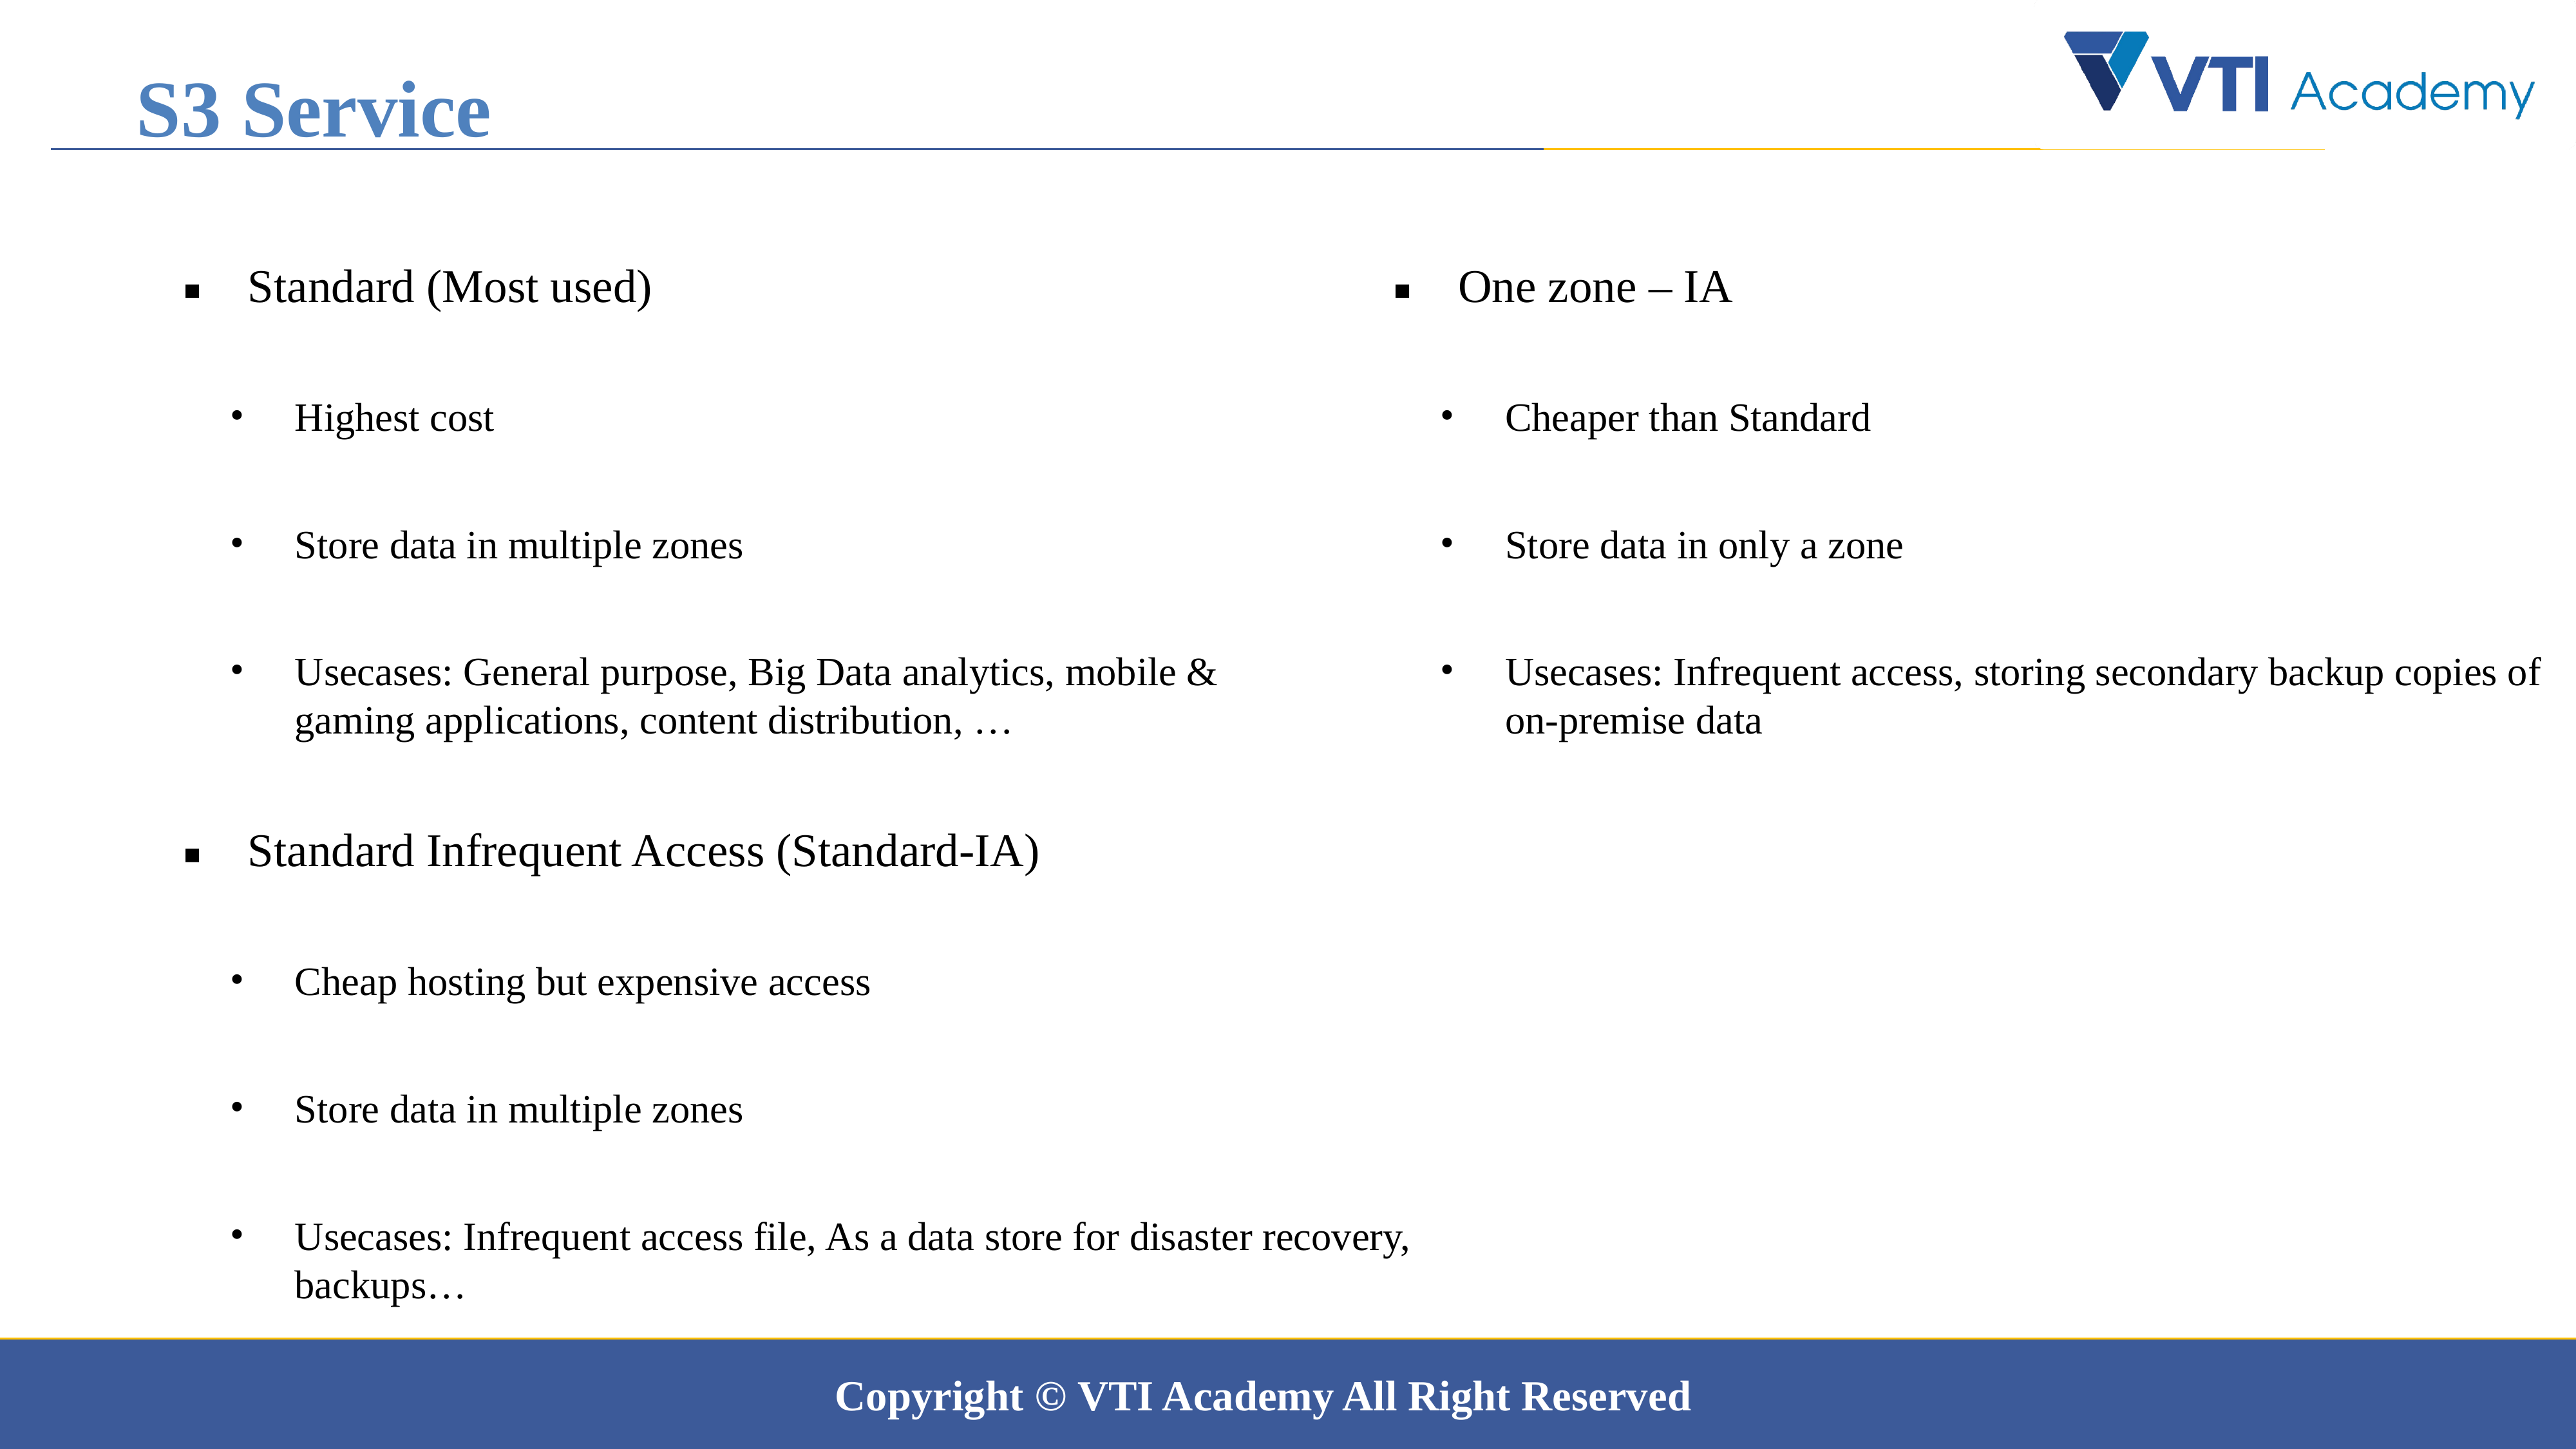

S3 Service
Standard (Most used)
Highest cost
Store data in multiple zones
Usecases: General purpose, Big Data analytics, mobile & gaming applications, content distribution, …
One zone – IA
Cheaper than Standard
Store data in only a zone
Usecases: Infrequent access, storing secondary backup copies of on-premise data
Standard Infrequent Access (Standard-IA)
Cheap hosting but expensive access
Store data in multiple zones
Usecases: Infrequent access file, As a data store for disaster recovery, backups…